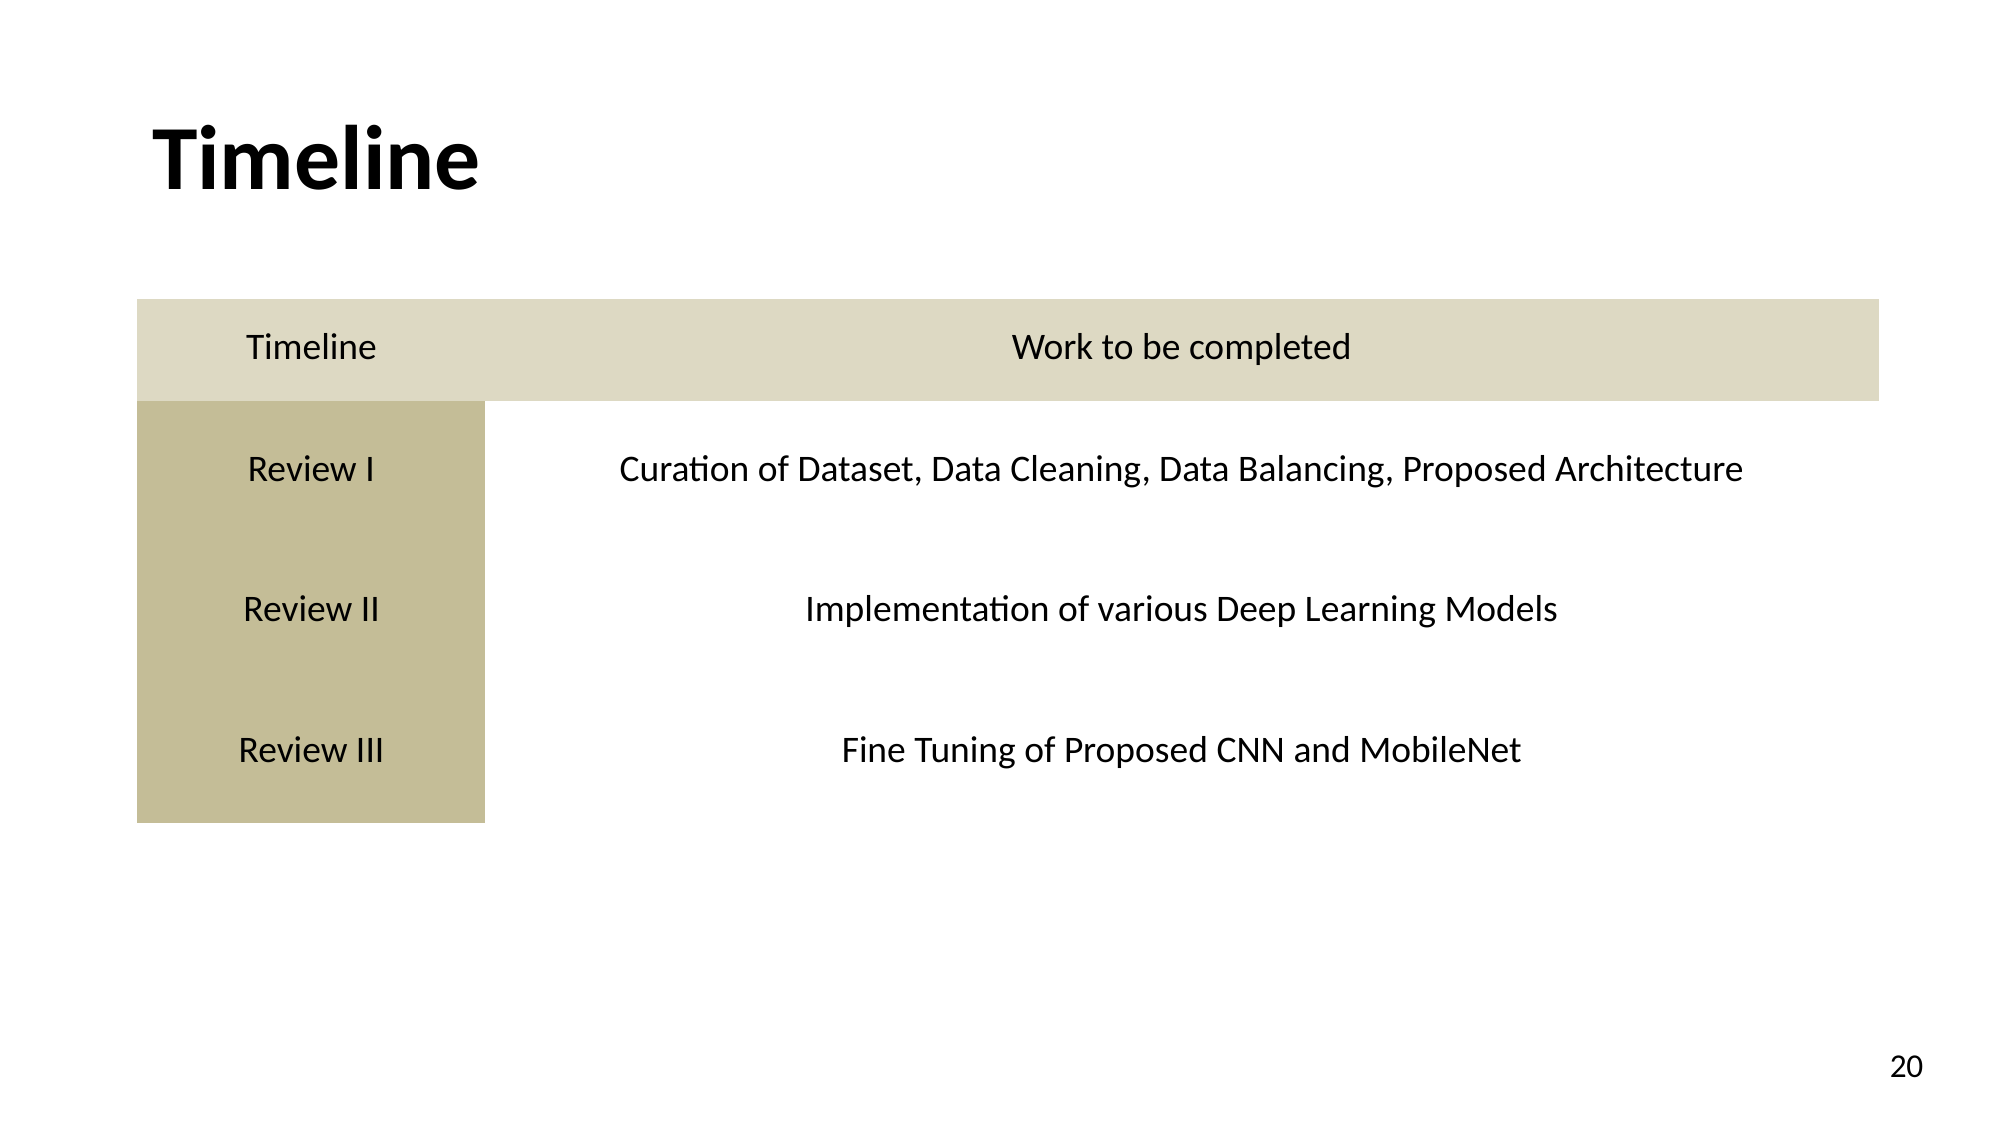

Timeline
| Timeline | Work to be completed |
| --- | --- |
| Review I | Curation of Dataset, Data Cleaning, Data Balancing, Proposed Architecture |
| Review II | Implementation of various Deep Learning Models |
| Review III | Fine Tuning of Proposed CNN and MobileNet |
20